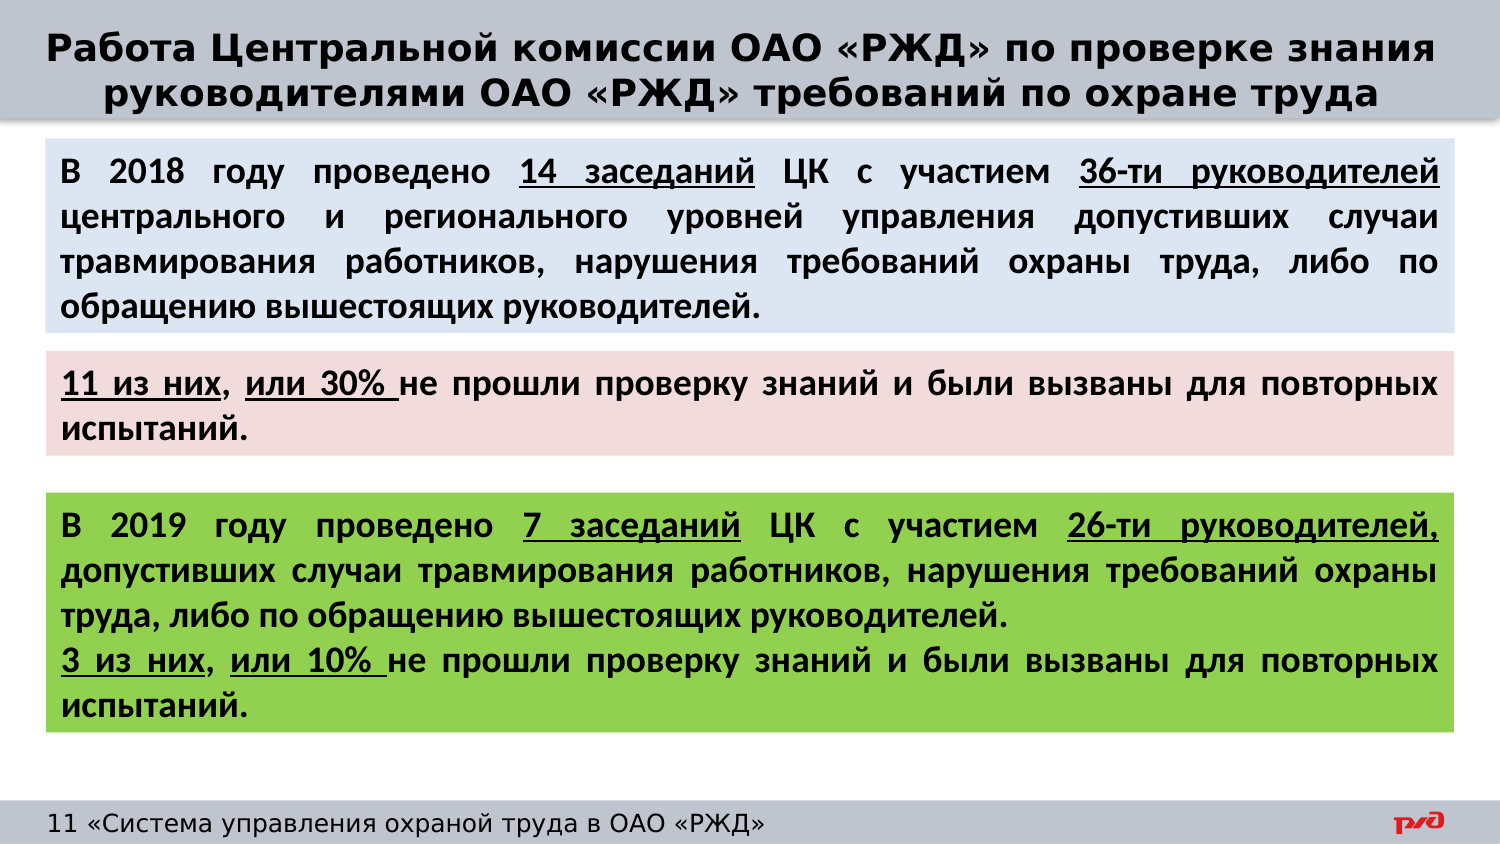

Работа Центральной комиссии ОАО «РЖД» по проверке знания руководителями ОАО «РЖД» требований по охране труда
В 2018 году проведено 14 заседаний ЦК с участием 36-ти руководителей центрального и регионального уровней управления допустивших случаи травмирования работников, нарушения требований охраны труда, либо по обращению вышестоящих руководителей.
11 из них, или 30% не прошли проверку знаний и были вызваны для повторных испытаний.
В 2019 году проведено 7 заседаний ЦК с участием 26-ти руководителей, допустивших случаи травмирования работников, нарушения требований охраны труда, либо по обращению вышестоящих руководителей.
3 из них, или 10% не прошли проверку знаний и были вызваны для повторных испытаний.